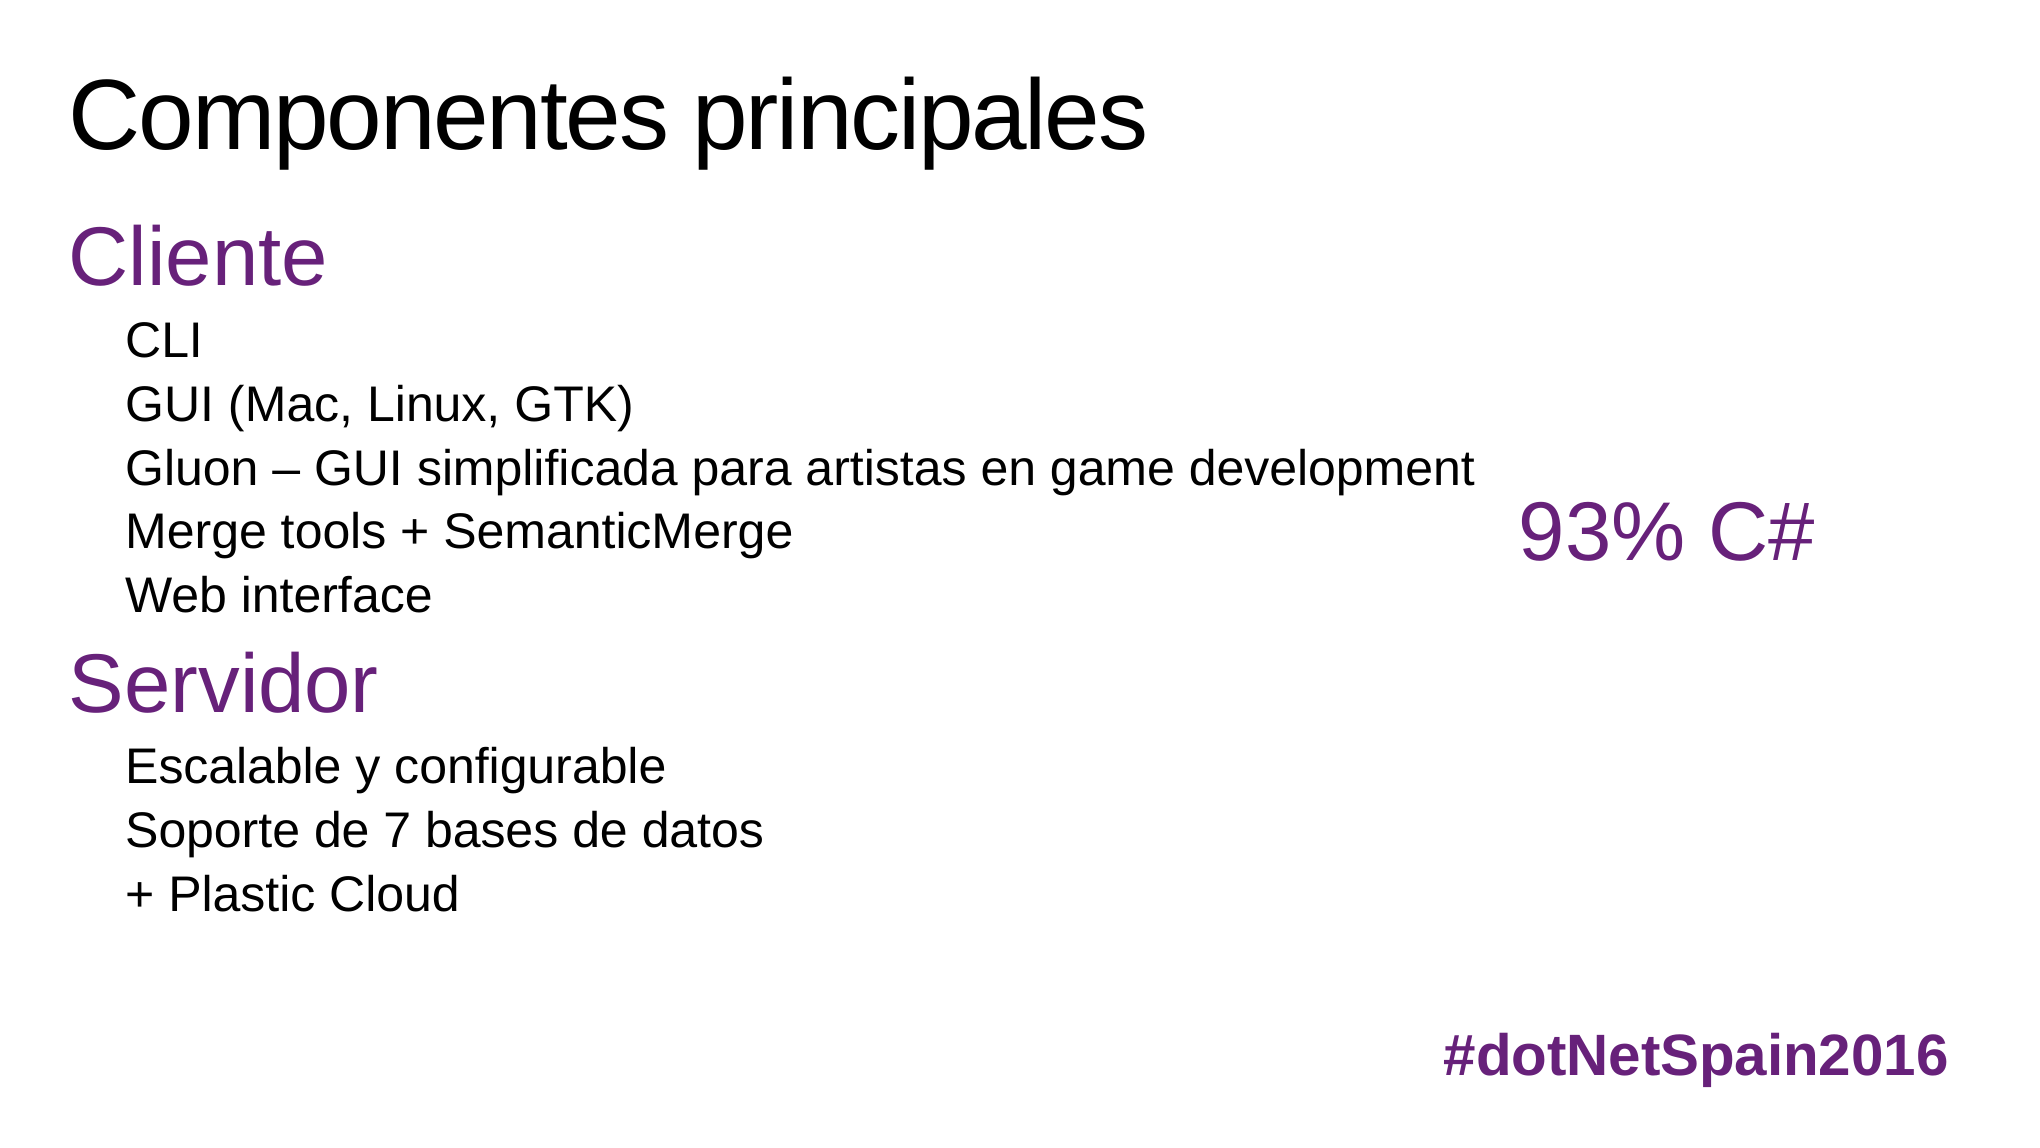

# Componentes principales
Cliente
CLI
GUI (Mac, Linux, GTK)
Gluon – GUI simplificada para artistas en game development
Merge tools + SemanticMerge
Web interface
Servidor
Escalable y configurable
Soporte de 7 bases de datos
+ Plastic Cloud
93% C#